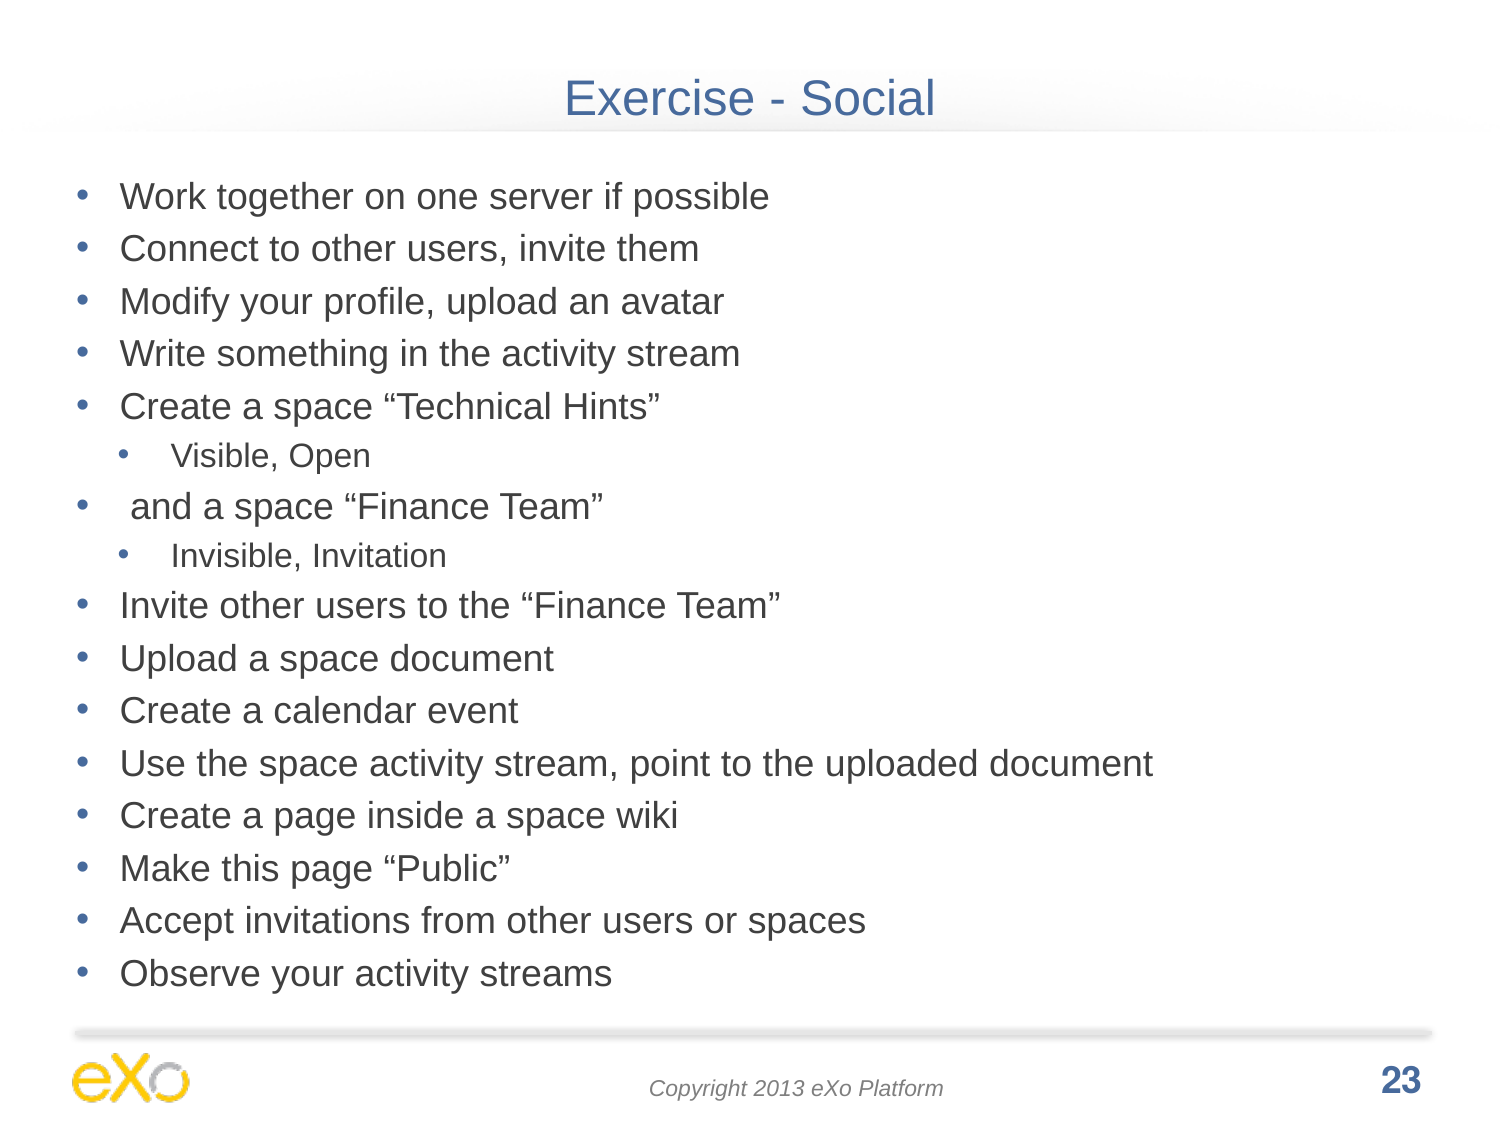

# Exercise - Social
Work together on one server if possible
Connect to other users, invite them
Modify your profile, upload an avatar
Write something in the activity stream
Create a space “Technical Hints”
Visible, Open
 and a space “Finance Team”
Invisible, Invitation
Invite other users to the “Finance Team”
Upload a space document
Create a calendar event
Use the space activity stream, point to the uploaded document
Create a page inside a space wiki
Make this page “Public”
Accept invitations from other users or spaces
Observe your activity streams

23
Copyright 2013 eXo Platform